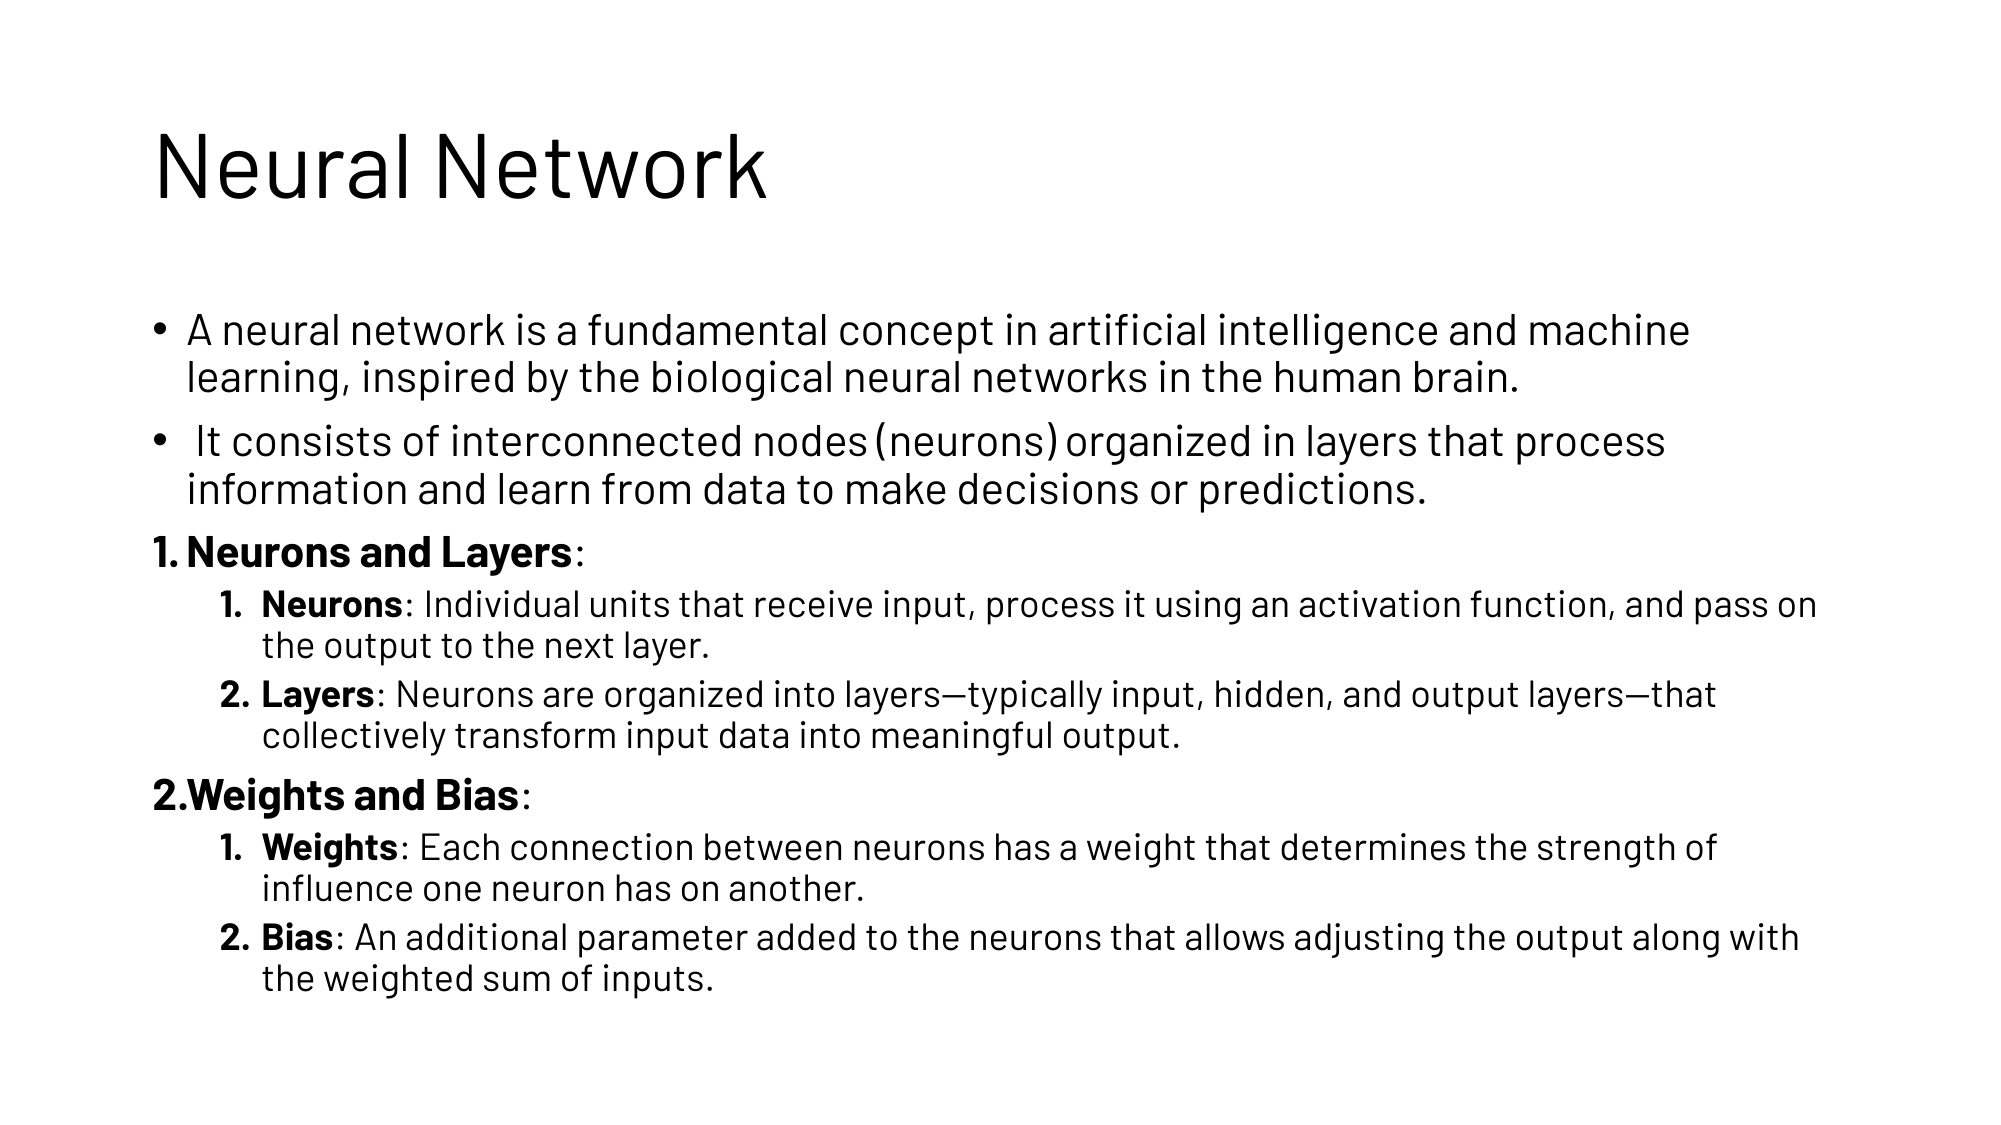

# Neural Network
A neural network is a fundamental concept in artificial intelligence and machine learning, inspired by the biological neural networks in the human brain.
 It consists of interconnected nodes (neurons) organized in layers that process information and learn from data to make decisions or predictions.
Neurons and Layers:
Neurons: Individual units that receive input, process it using an activation function, and pass on the output to the next layer.
Layers: Neurons are organized into layers—typically input, hidden, and output layers—that collectively transform input data into meaningful output.
Weights and Bias:
Weights: Each connection between neurons has a weight that determines the strength of influence one neuron has on another.
Bias: An additional parameter added to the neurons that allows adjusting the output along with the weighted sum of inputs.